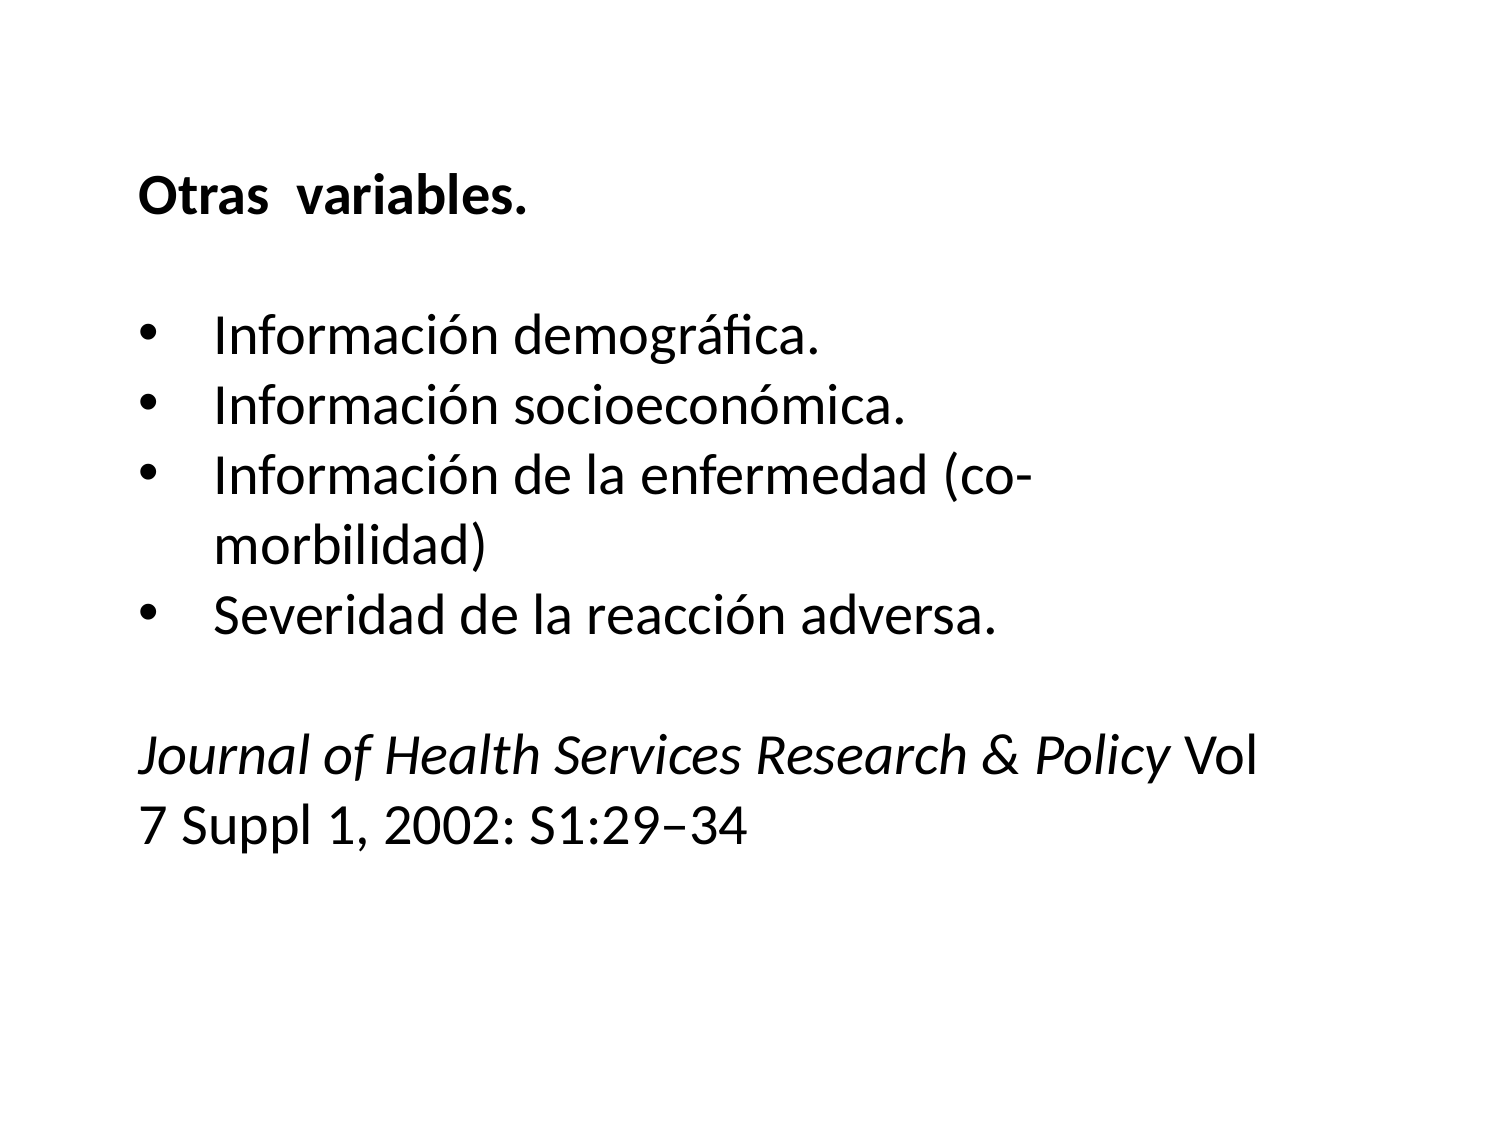

Otras  variables.

Información demográfica.
Información socioeconómica.
Información de la enfermedad (co-morbilidad)
Severidad de la reacción adversa.

Journal of Health Services Research & Policy Vol 7 Suppl 1, 2002: S1:29–34